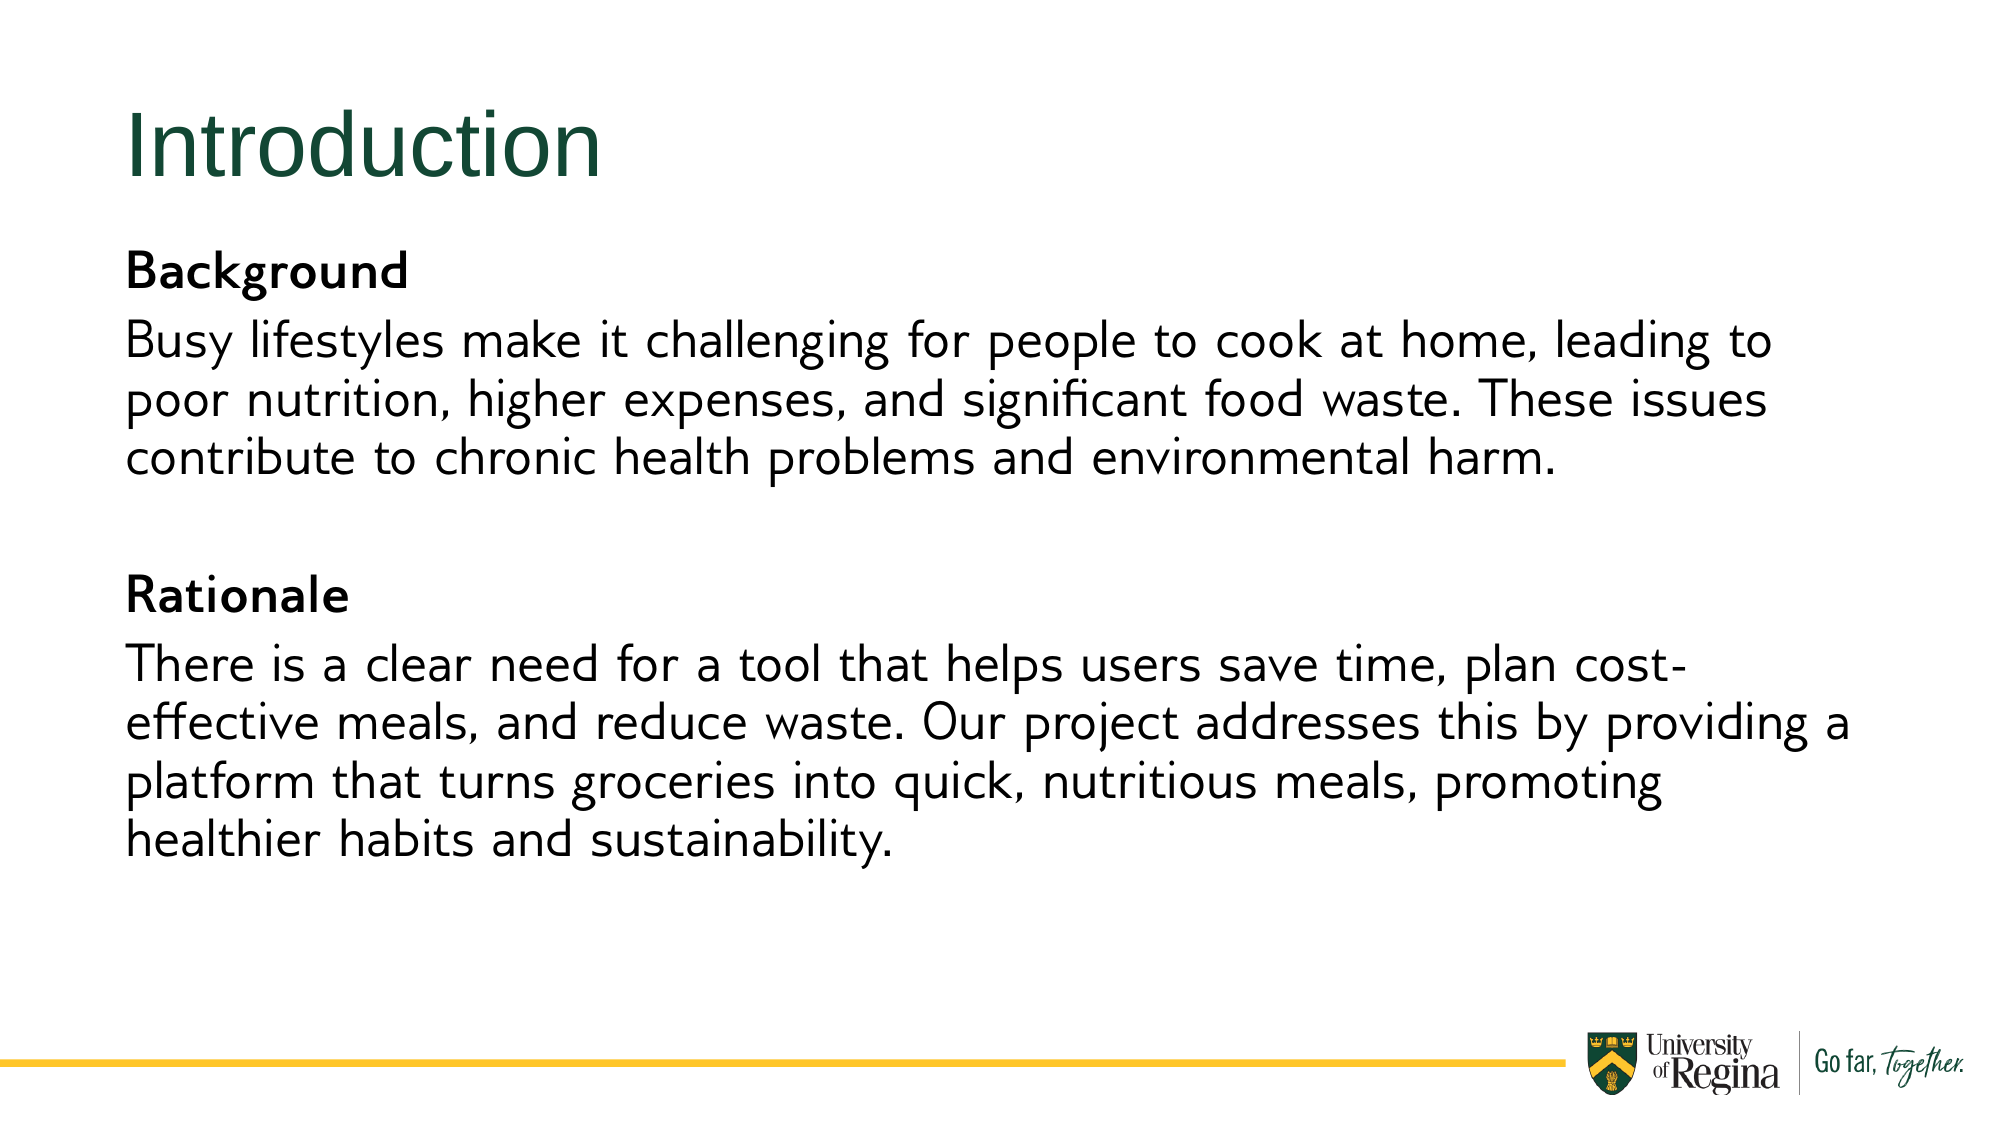

Introduction
Background
Busy lifestyles make it challenging for people to cook at home, leading to poor nutrition, higher expenses, and significant food waste. These issues contribute to chronic health problems and environmental harm.

Rationale
There is a clear need for a tool that helps users save time, plan cost-effective meals, and reduce waste. Our project addresses this by providing a platform that turns groceries into quick, nutritious meals, promoting healthier habits and sustainability.